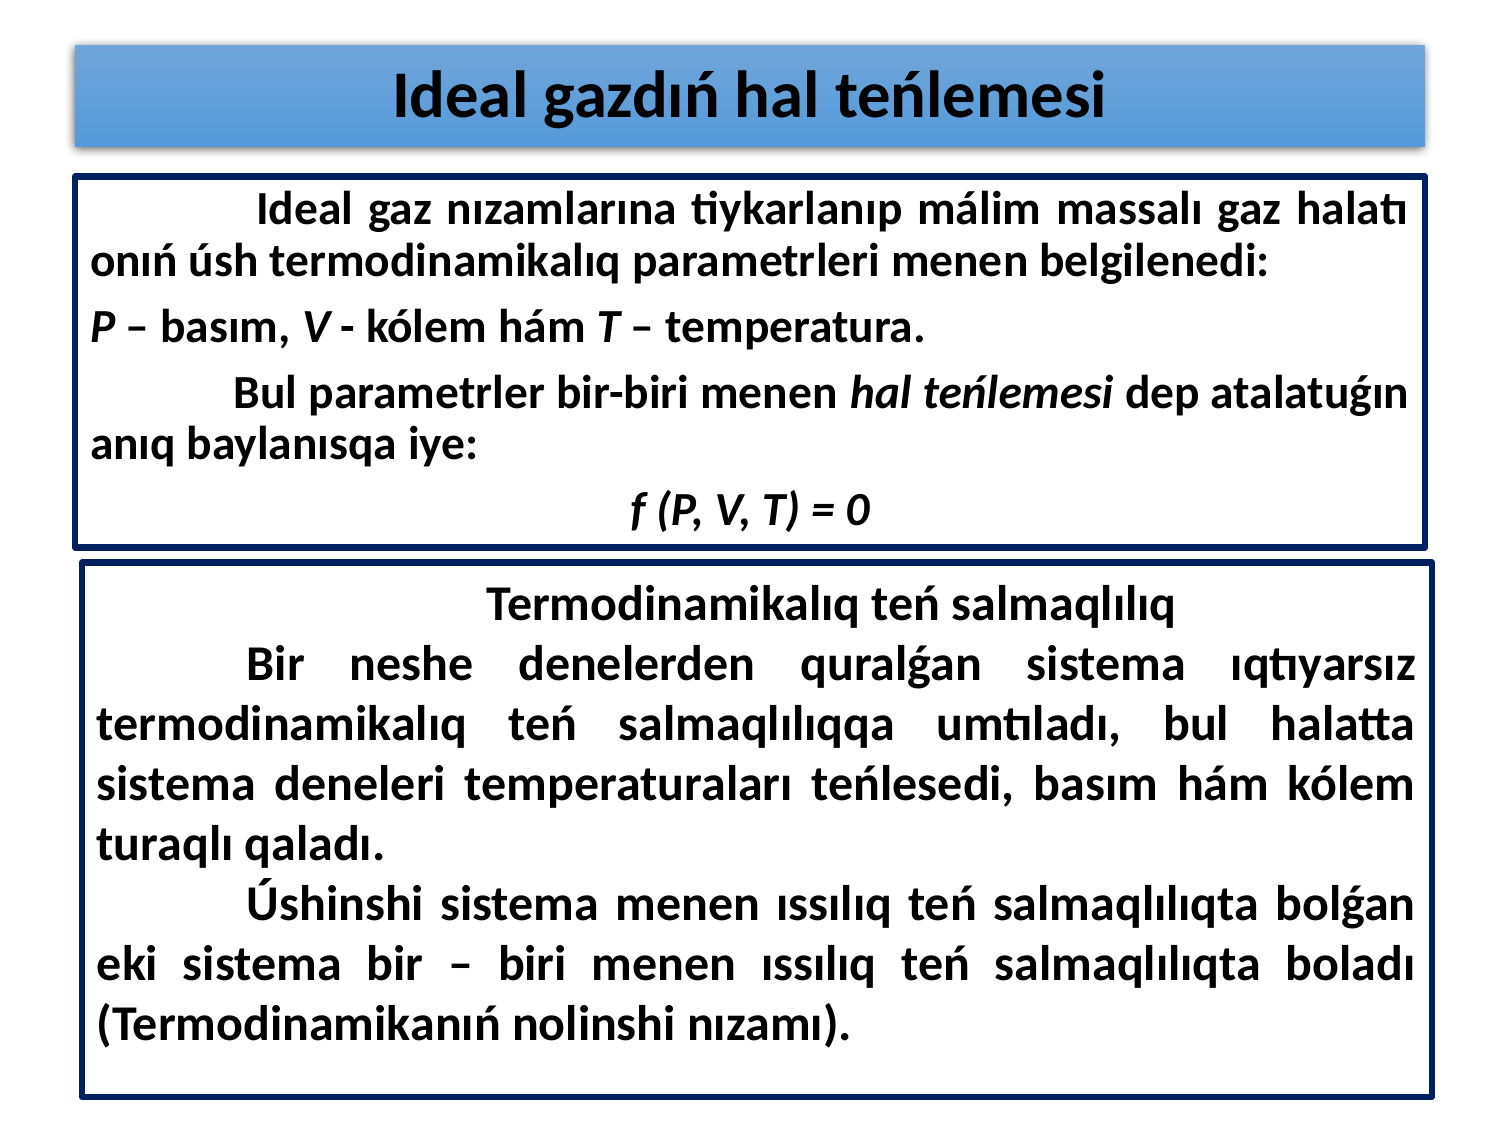

# Ideal gazdıń hal teńlemesi
      	Ideal gaz nızamlarına tiykarlanıp málim massalı gaz halatı onıń úsh termodinamikalıq parametrleri menen belgilenedi:
Р – basım, V - kólem hám Т – temperatura.
      	Bul parametrler bir-biri menen hal teńlemesi dep atalatuǵın anıq baylanısqa iye:
f (P, V, Т) = 0
	Termodinamikalıq teń salmaqlılıq
	Bir neshe denelerden quralǵan sistema ıqtıyarsız termodinamikalıq teń salmaqlılıqqa umtıladı, bul halatta sistema deneleri temperaturaları teńlesedi, basım hám kólem turaqlı qaladı.
	Úshinshi sistema menen ıssılıq teń salmaqlılıqta bolǵan eki sistema bir – biri menen ıssılıq teń salmaqlılıqta boladı (Termodinamikanıń nolinshi nızamı).